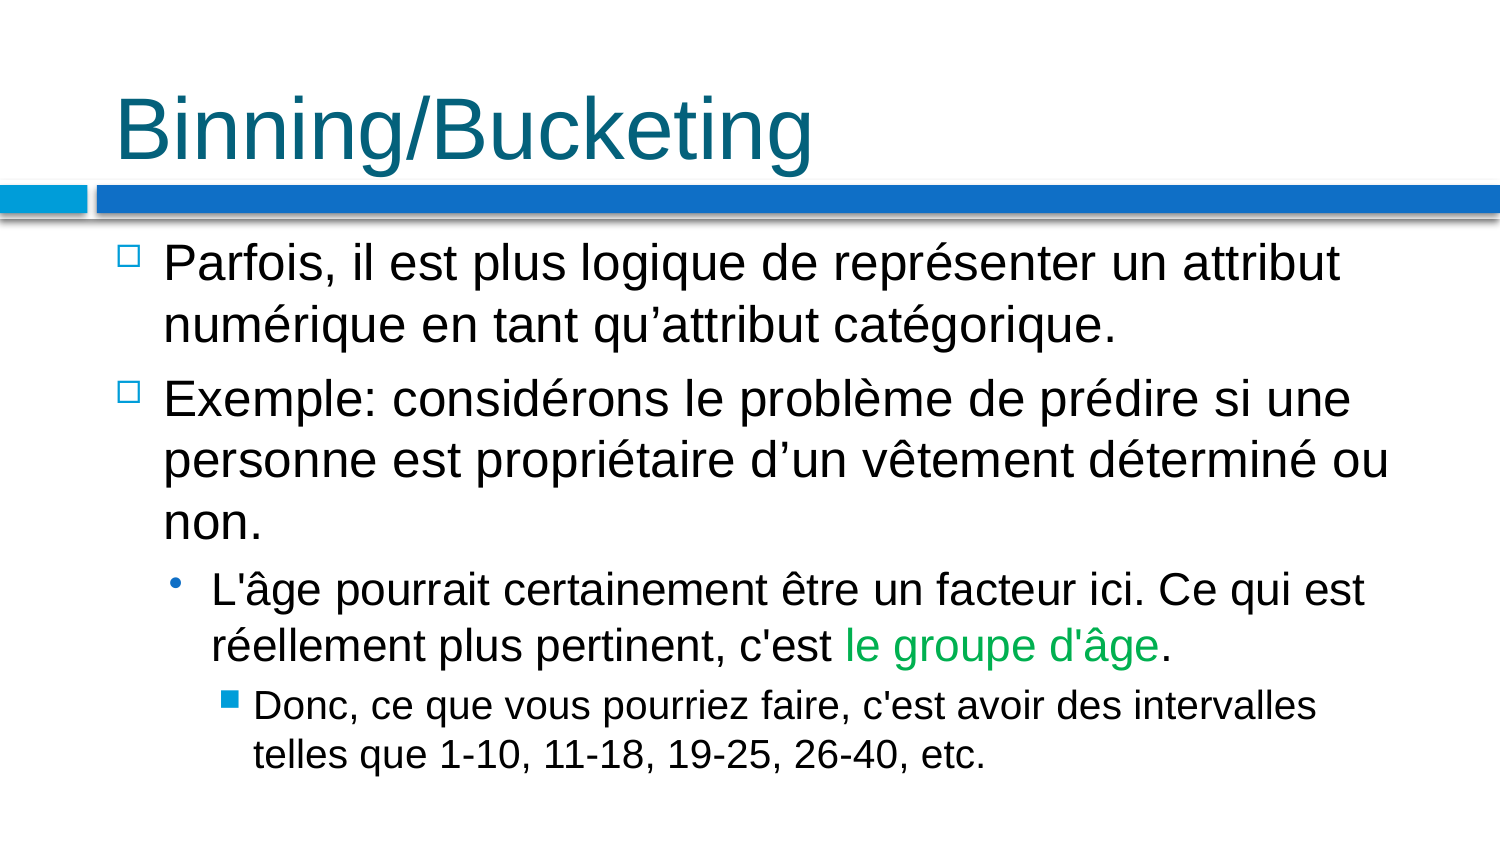

# Binning/Bucketing
Parfois, il est plus logique de représenter un attribut numérique en tant qu’attribut catégorique.
Exemple: considérons le problème de prédire si une personne est propriétaire d’un vêtement déterminé ou non.
L'âge pourrait certainement être un facteur ici. Ce qui est réellement plus pertinent, c'est le groupe d'âge.
Donc, ce que vous pourriez faire, c'est avoir des intervalles telles que 1-10, 11-18, 19-25, 26-40, etc.